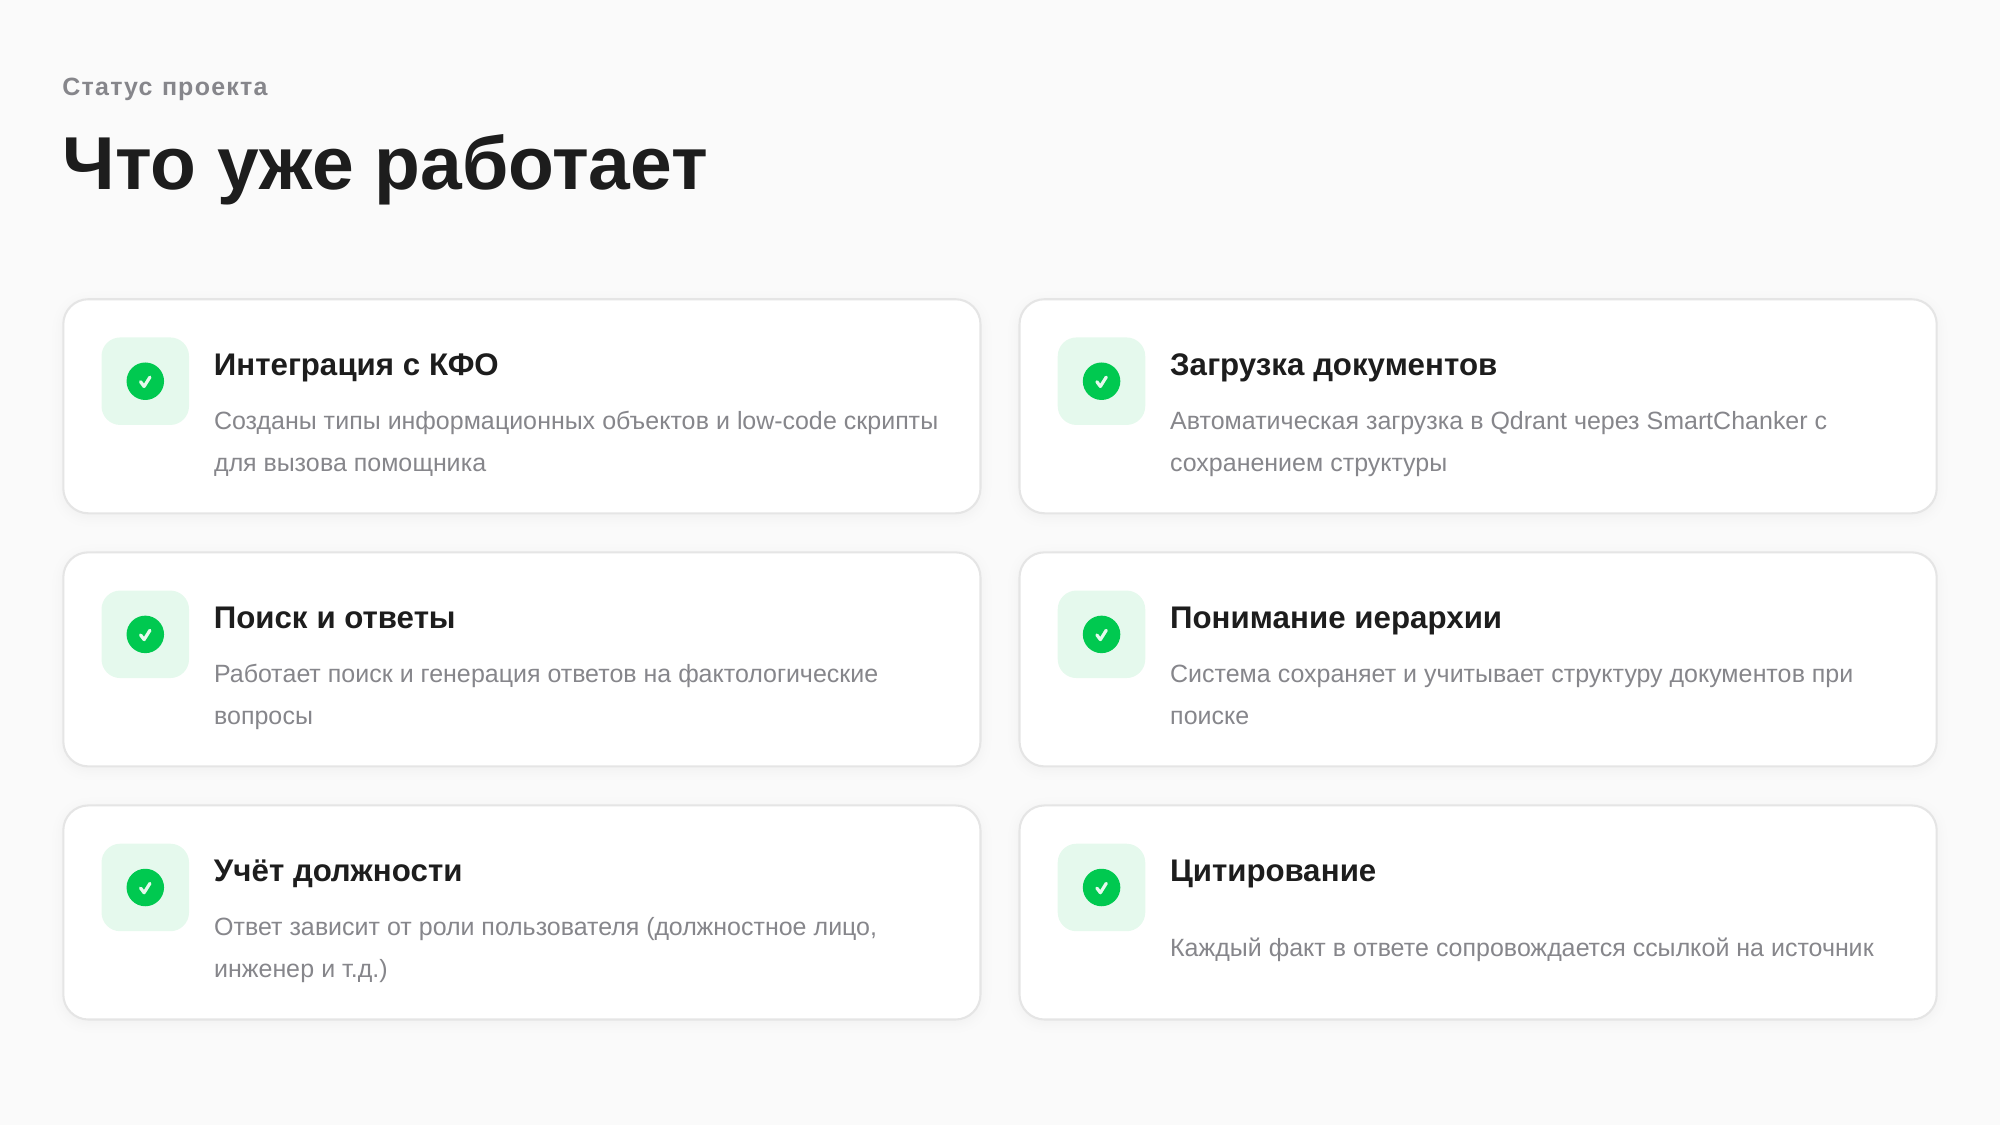

Статус проекта
Что уже работает

Интеграция с КФО

Загрузка документов

Созданы типы информационных объектов и low-code скрипты для вызова помощника
Автоматическая загрузка в Qdrant через SmartChanker с сохранением структуры

Поиск и ответы

Понимание иерархии

Работает поиск и генерация ответов на фактологические вопросы
Система сохраняет и учитывает структуру документов при поиске

Учёт должности

Цитирование

Ответ зависит от роли пользователя (должностное лицо, инженер и т.д.)
Каждый факт в ответе сопровождается ссылкой на источник